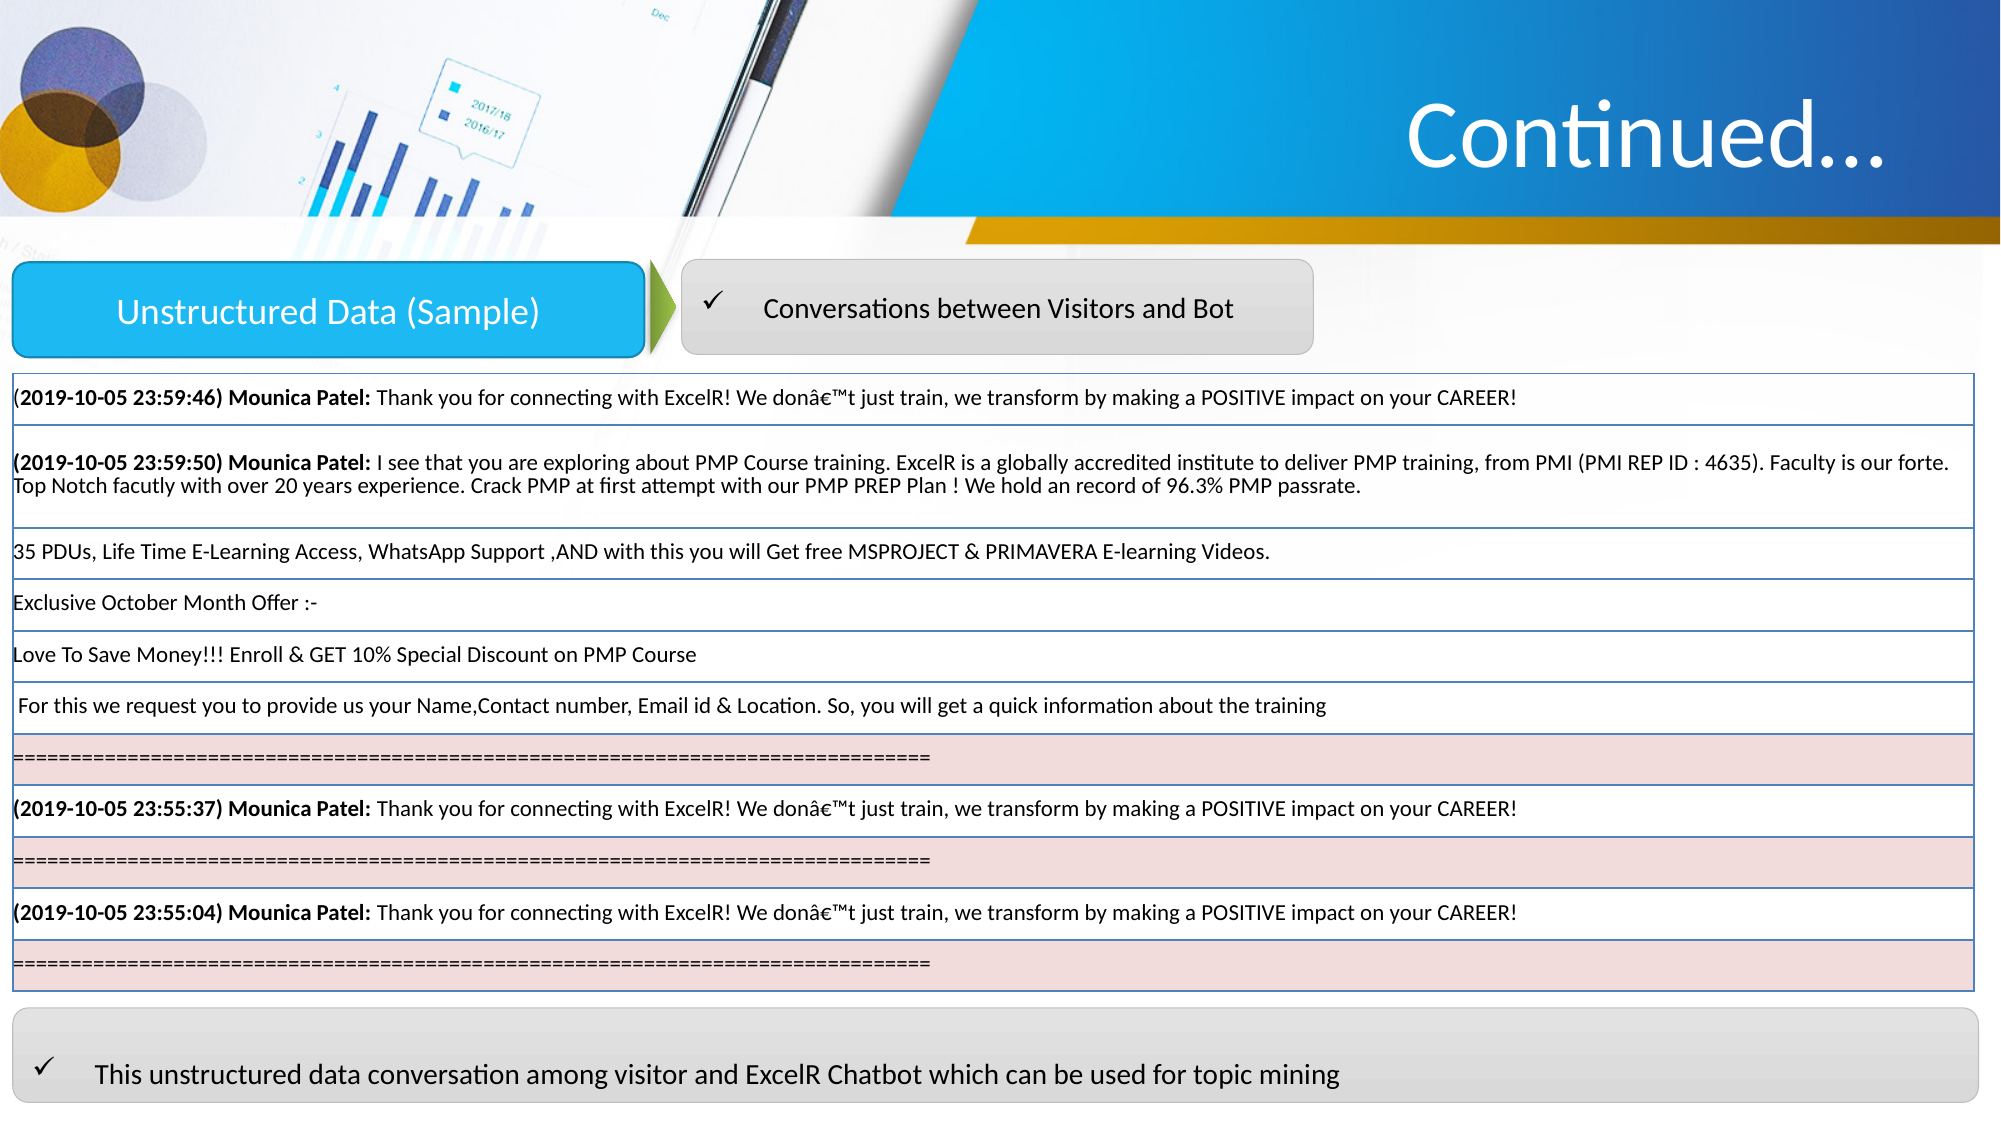

# Continued…
Conversations between Visitors and Bot
Unstructured Data (Sample)

| (2019-10-05 23:59:46) Mounica Patel: Thank you for connecting with ExcelR! We donâ€™t just train, we transform by making a POSITIVE impact on your CAREER! |
| --- |
| (2019-10-05 23:59:50) Mounica Patel: I see that you are exploring about PMP Course training. ExcelR is a globally accredited institute to deliver PMP training, from PMI (PMI REP ID : 4635). Faculty is our forte. Top Notch facutly with over 20 years experience. Crack PMP at first attempt with our PMP PREP Plan ! We hold an record of 96.3% PMP passrate. |
| 35 PDUs, Life Time E-Learning Access, WhatsApp Support ,AND with this you will Get free MSPROJECT & PRIMAVERA E-learning Videos. |
| Exclusive October Month Offer :- |
| Love To Save Money!!! Enroll & GET 10% Special Discount on PMP Course |
| For this we request you to provide us your Name,Contact number, Email id & Location. So, you will get a quick information about the training |
| ================================================================================ |
| (2019-10-05 23:55:37) Mounica Patel: Thank you for connecting with ExcelR! We donâ€™t just train, we transform by making a POSITIVE impact on your CAREER! |
| ================================================================================ |
| (2019-10-05 23:55:04) Mounica Patel: Thank you for connecting with ExcelR! We donâ€™t just train, we transform by making a POSITIVE impact on your CAREER! |
| ================================================================================ |
This unstructured data conversation among visitor and ExcelR Chatbot which can be used for topic mining